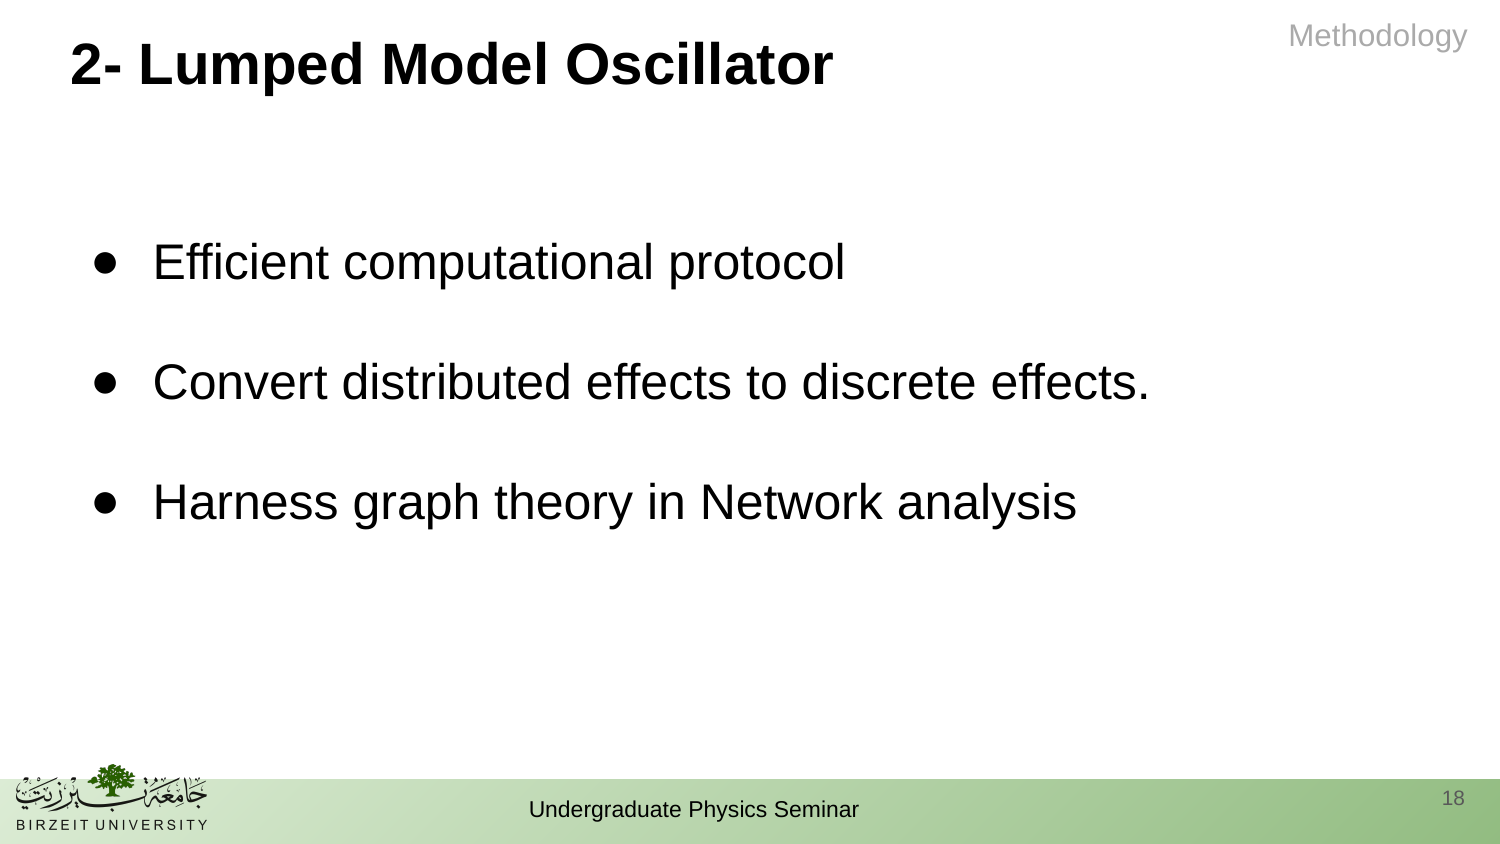

2- Lumped Model Oscillator
Efficient computational protocol

Convert distributed effects to discrete effects.

Harness graph theory in Network analysis

18